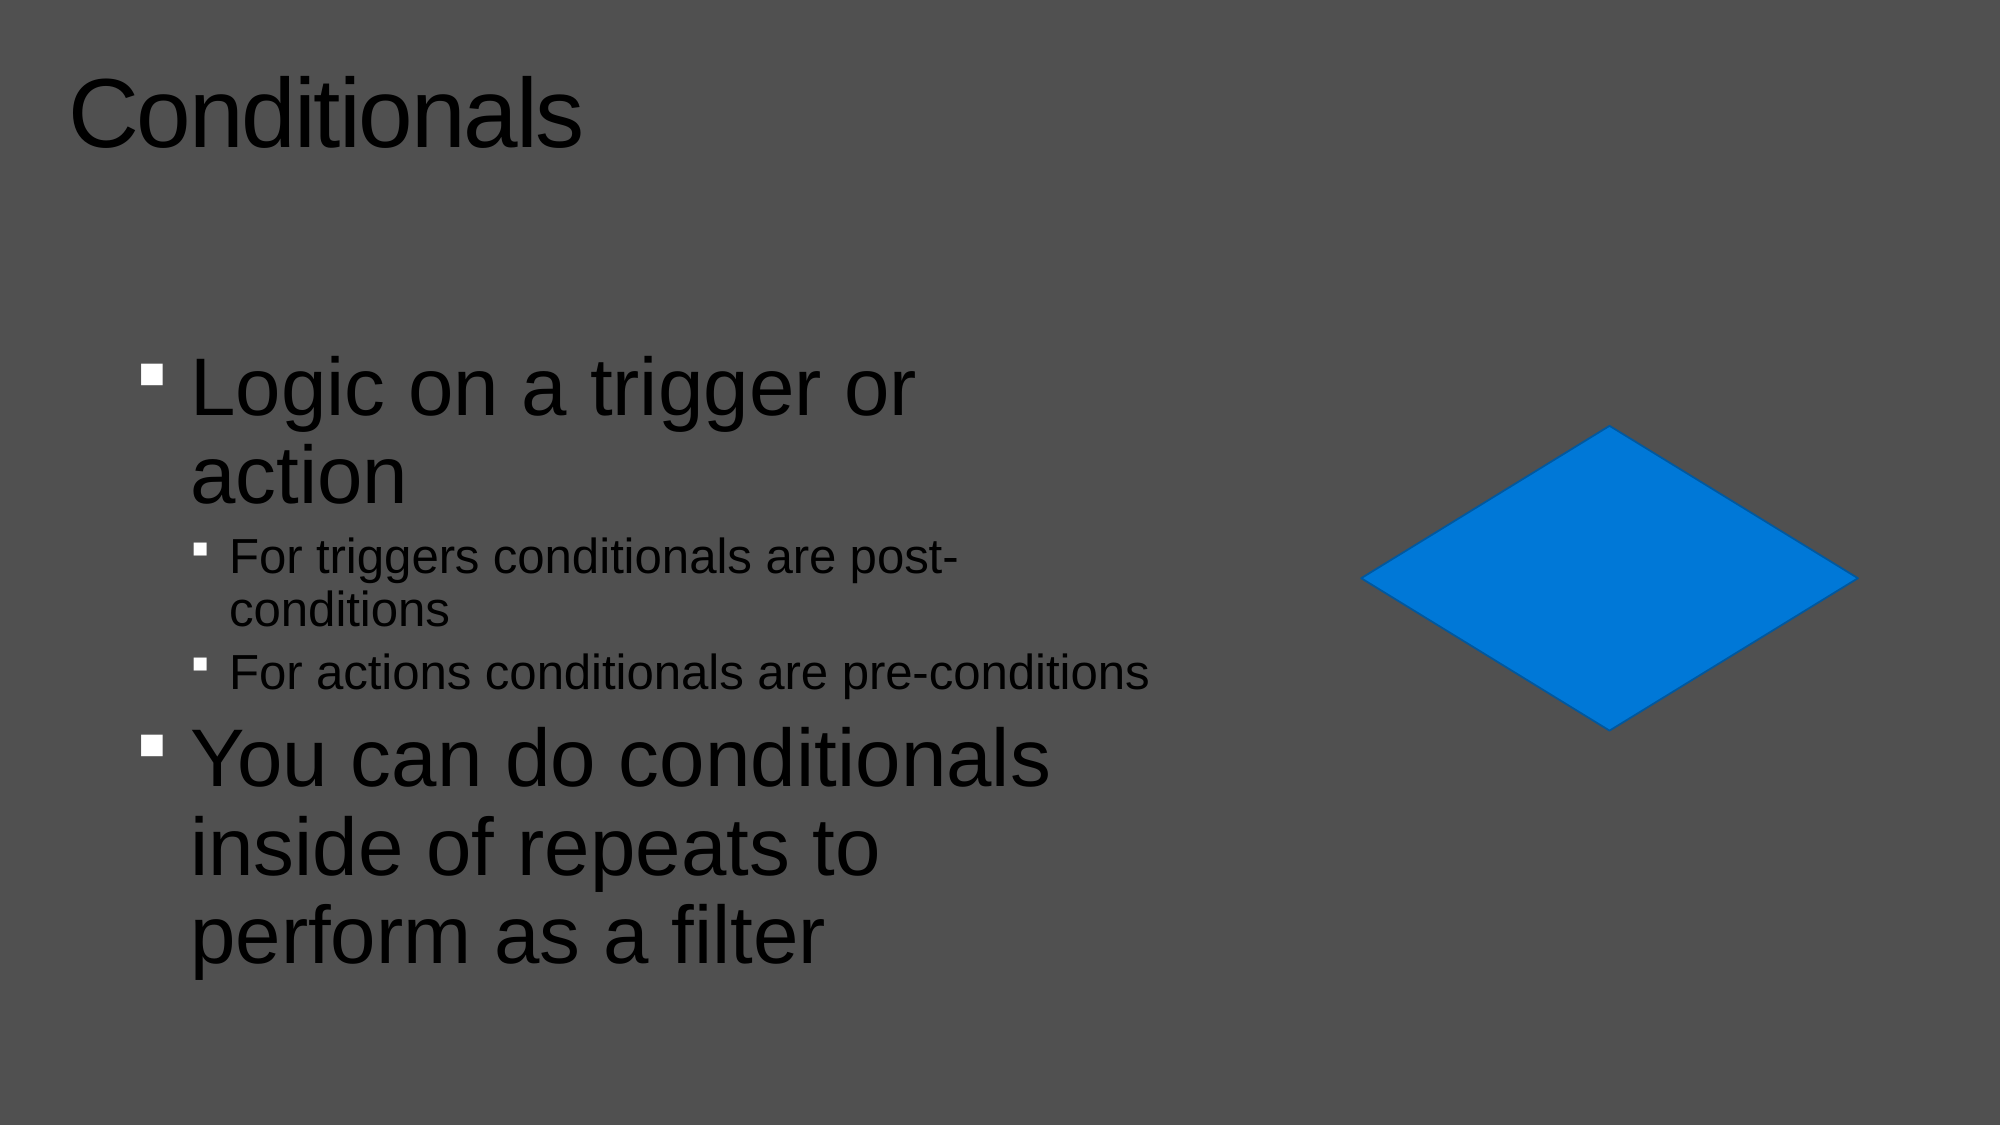

# Conditionals
Logic on a trigger or action
For triggers conditionals are post-conditions
For actions conditionals are pre-conditions
You can do conditionals inside of repeats to perform as a filter